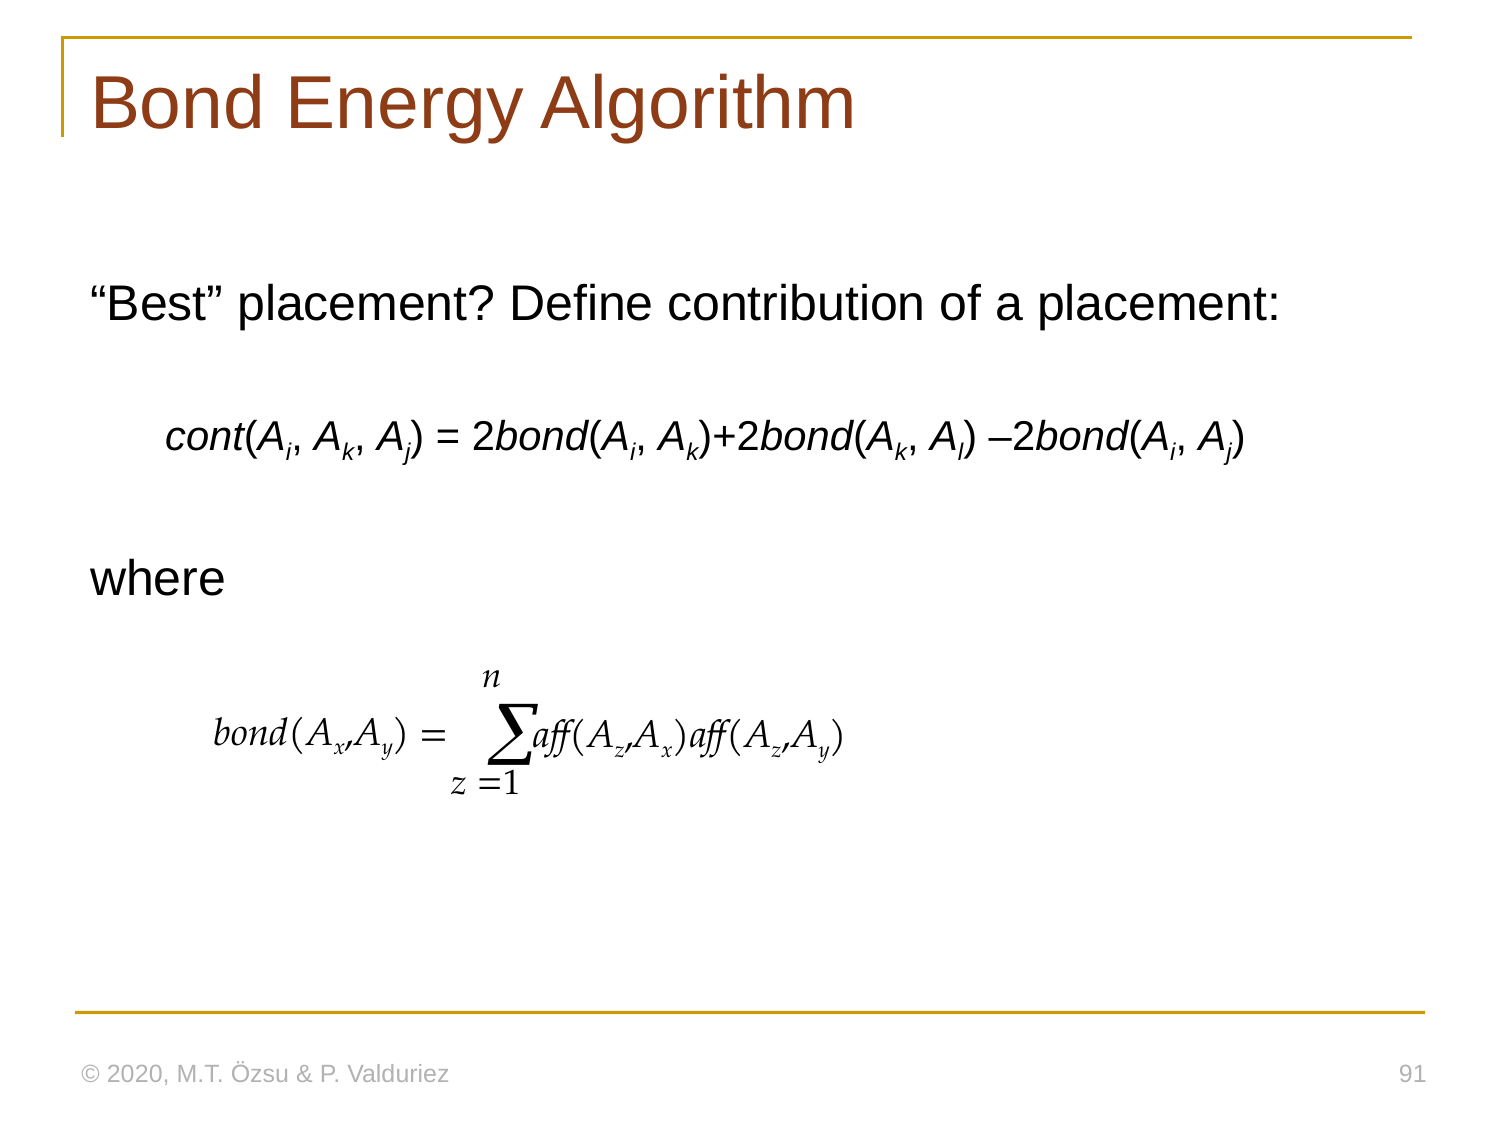

# Bond Energy Algorithm
“Best” placement? Define contribution of a placement:

cont(Ai, Ak, Aj) = 2bond(Ai, Ak)+2bond(Ak, Al) –2bond(Ai, Aj)

where

n
   ∑
aff(Az,Ax)aff(Az,Ay)
bond(Ax,Ay) =
z =1

© 2020, M.T. Özsu & P. Valduriez
91